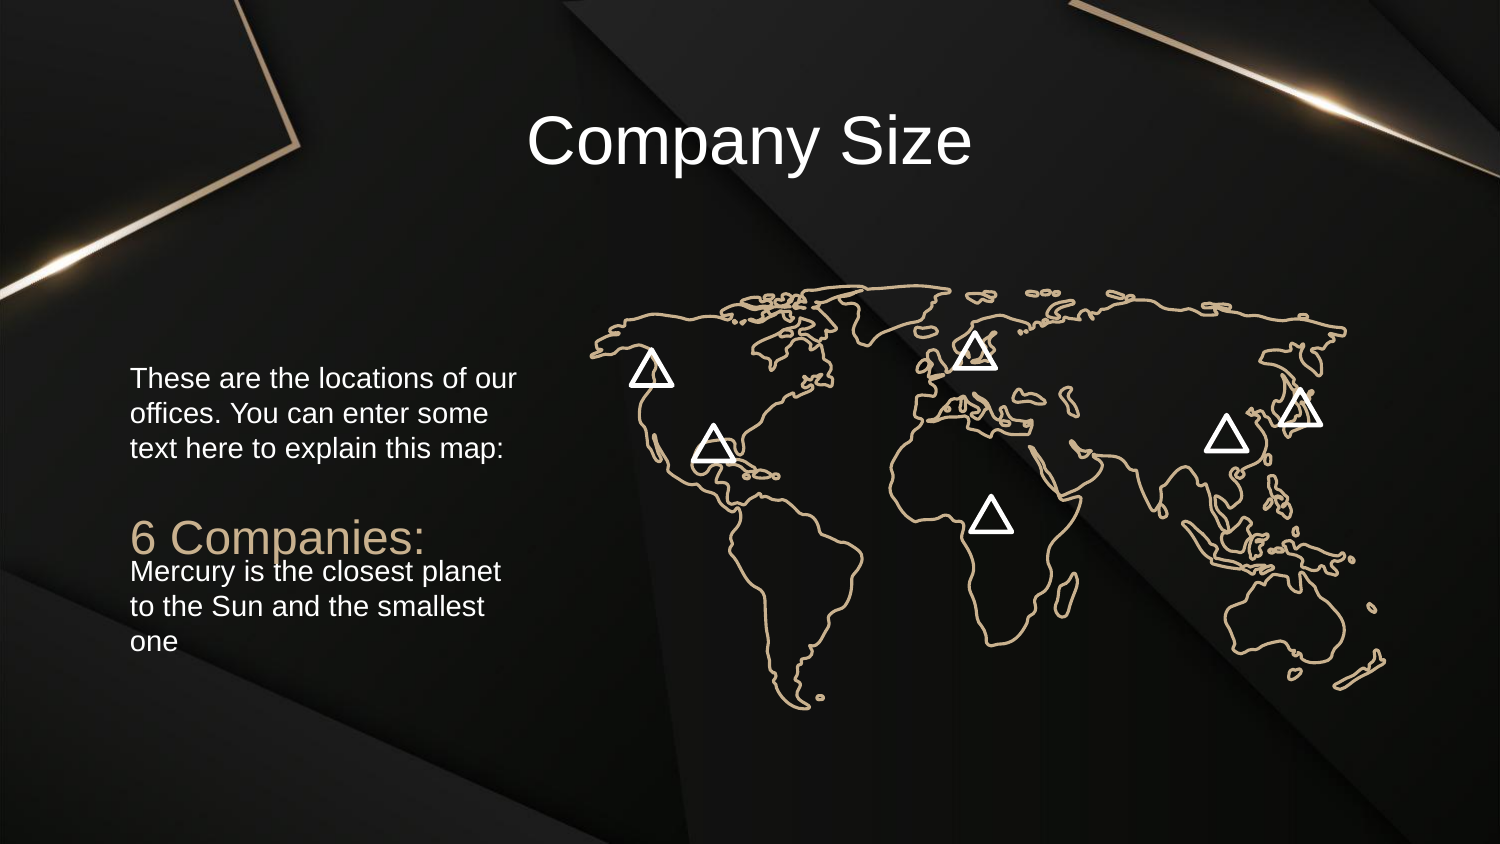

# Company Size

These are the locations of our offices. You can enter some text here to explain this map:

6 Companies:
Mercury is the closest planet to the Sun and the smallest one